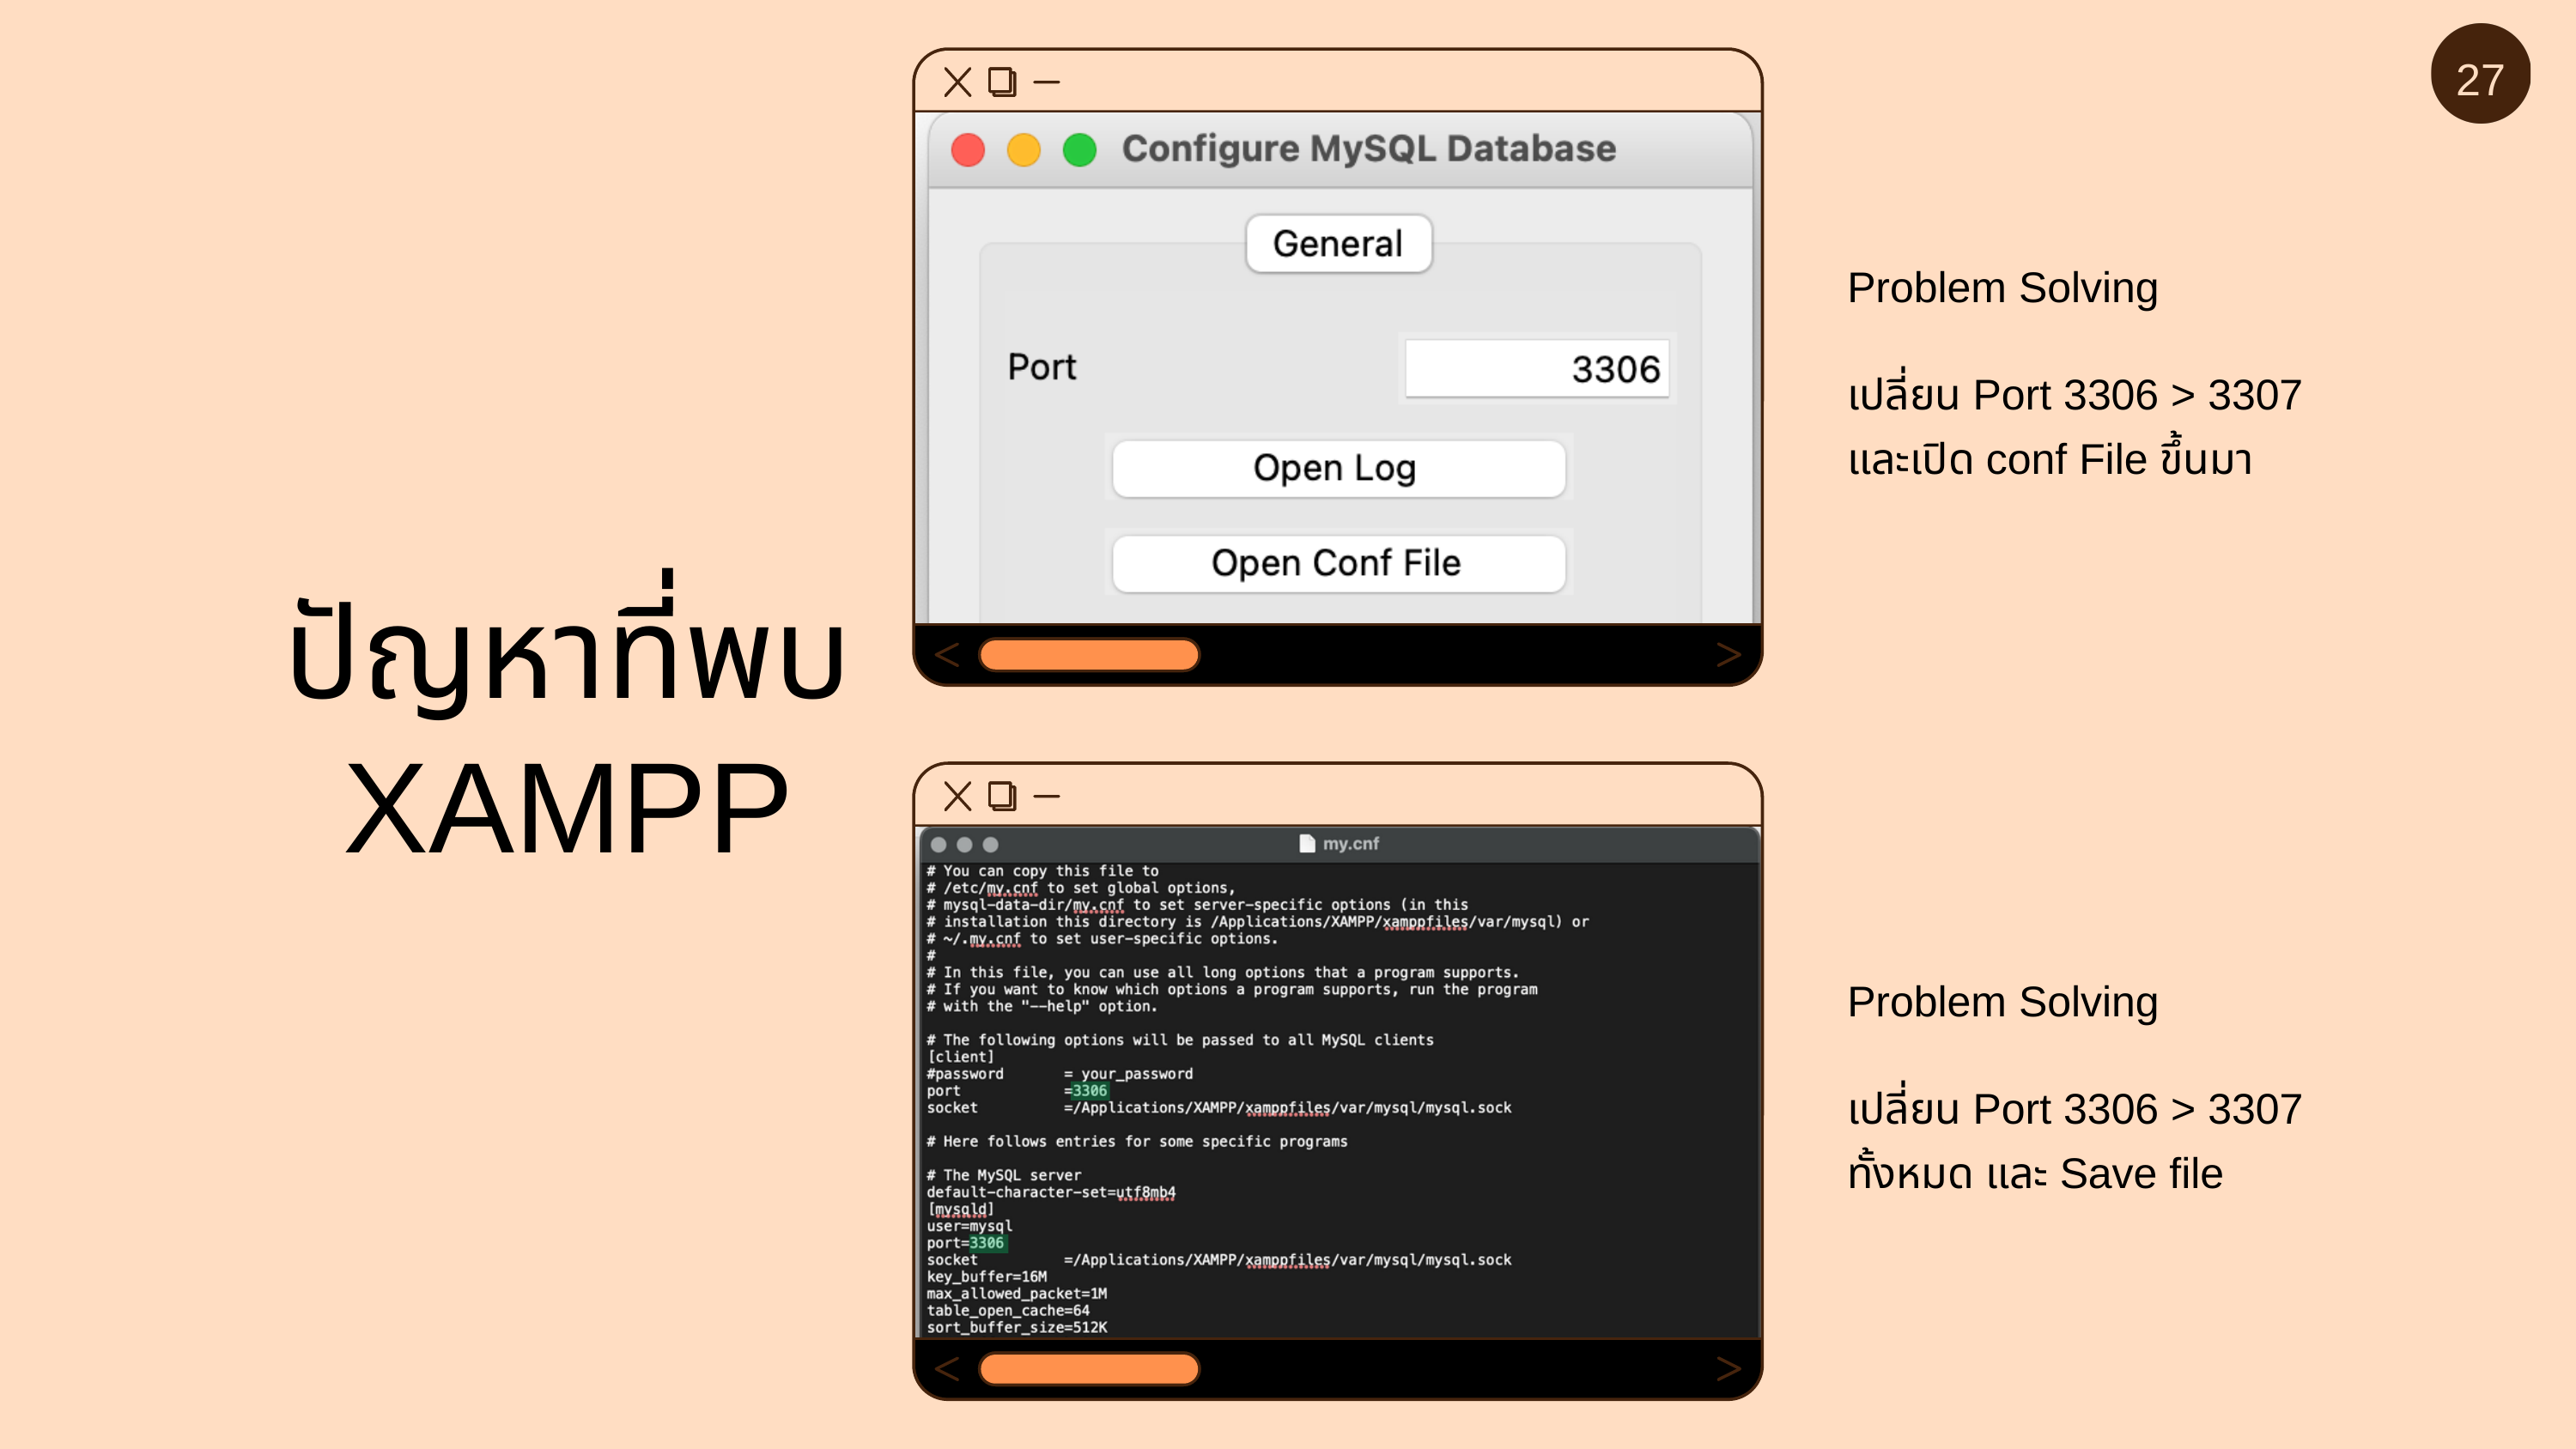

27

Problem Solving
เปลี่ยน Port 3306 > 3307
และเปิด conf File ขึ้นมา
ปัญหาที่พบ XAMPP

Problem Solving
เปลี่ยน Port 3306 > 3307 ทั้งหมด และ Save file